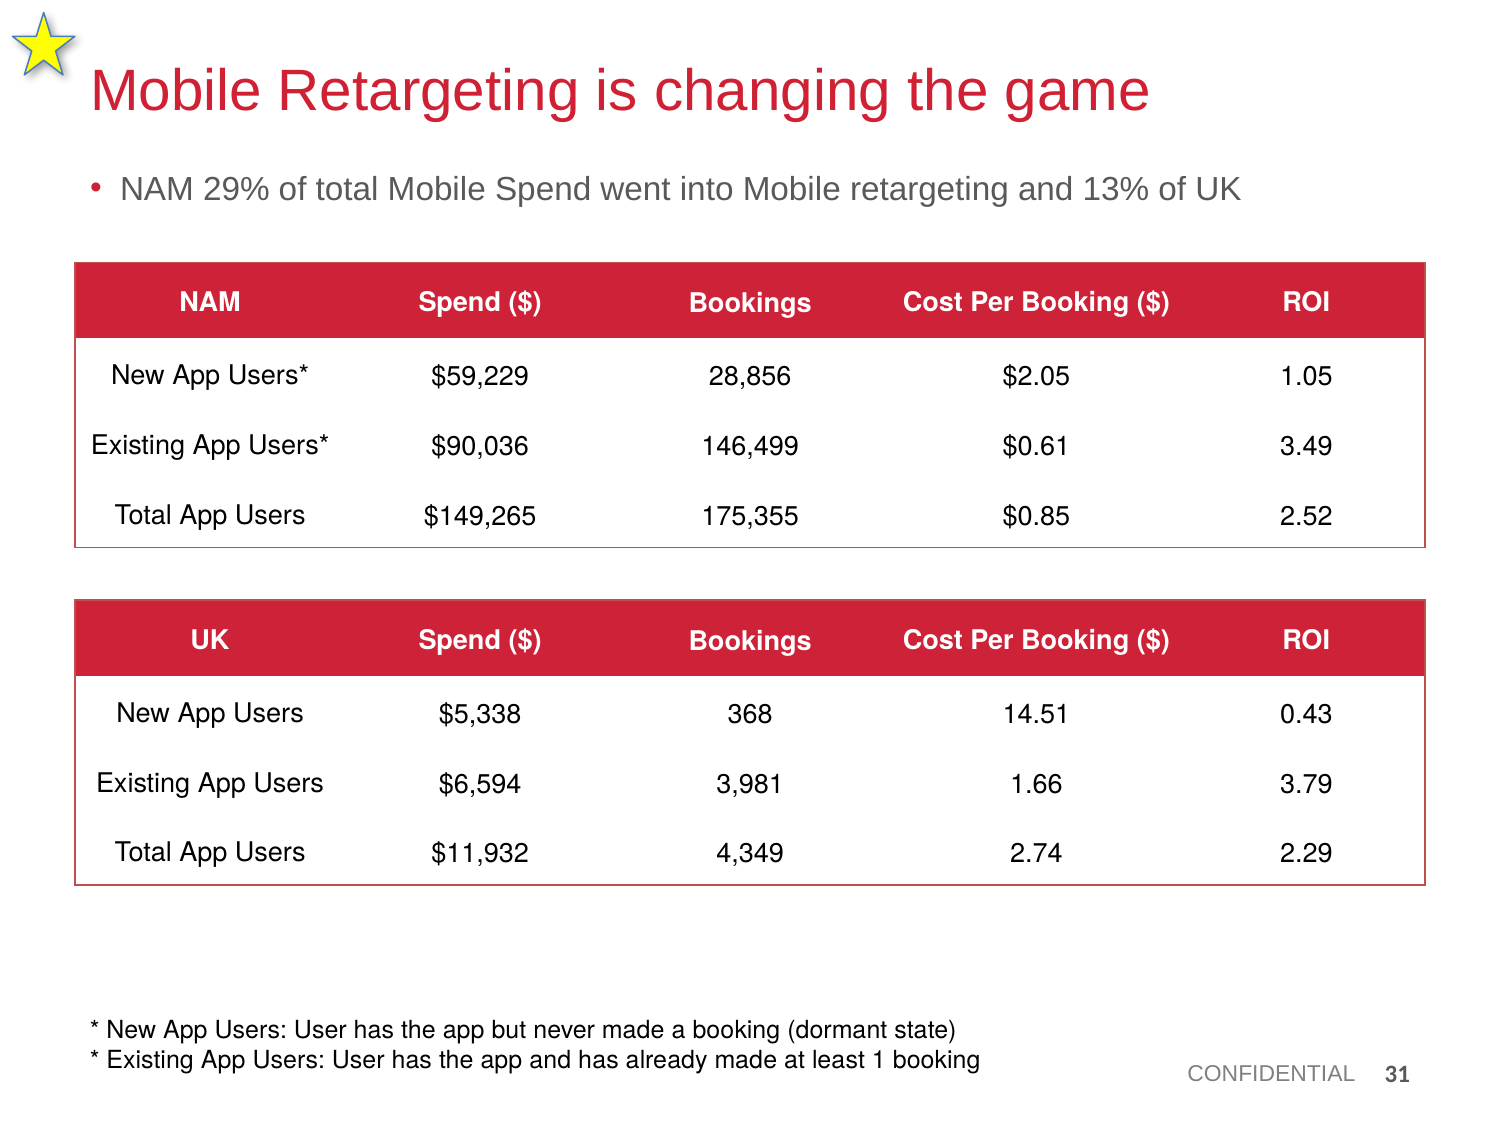

Mobile Retargeting is changing the game
NAM 29% of total Mobile Spend went into Mobile retargeting and 13% of UK

| NAM | Spend ($) | Bookings | Cost Per Booking ($) | ROI |
| --- | --- | --- | --- | --- |
| New App Users\* | $59,229 | 28,856 | $2.05 | 1.05 |
| Existing App Users\* | $90,036 | 146,499 | $0.61 | 3.49 |
| Total App Users | $149,265 | 175,355 | $0.85 | 2.52 |
| UK | Spend ($) | Bookings | Cost Per Booking ($) | ROI |
| --- | --- | --- | --- | --- |
| New App Users | $5,338 | 368 | 14.51 | 0.43 |
| Existing App Users | $6,594 | 3,981 | 1.66 | 3.79 |
| Total App Users | $11,932 | 4,349 | 2.74 | 2.29 |
* New App Users: User has the app but never made a booking (dormant state)
* Existing App Users: User has the app and has already made at least 1 booking
31